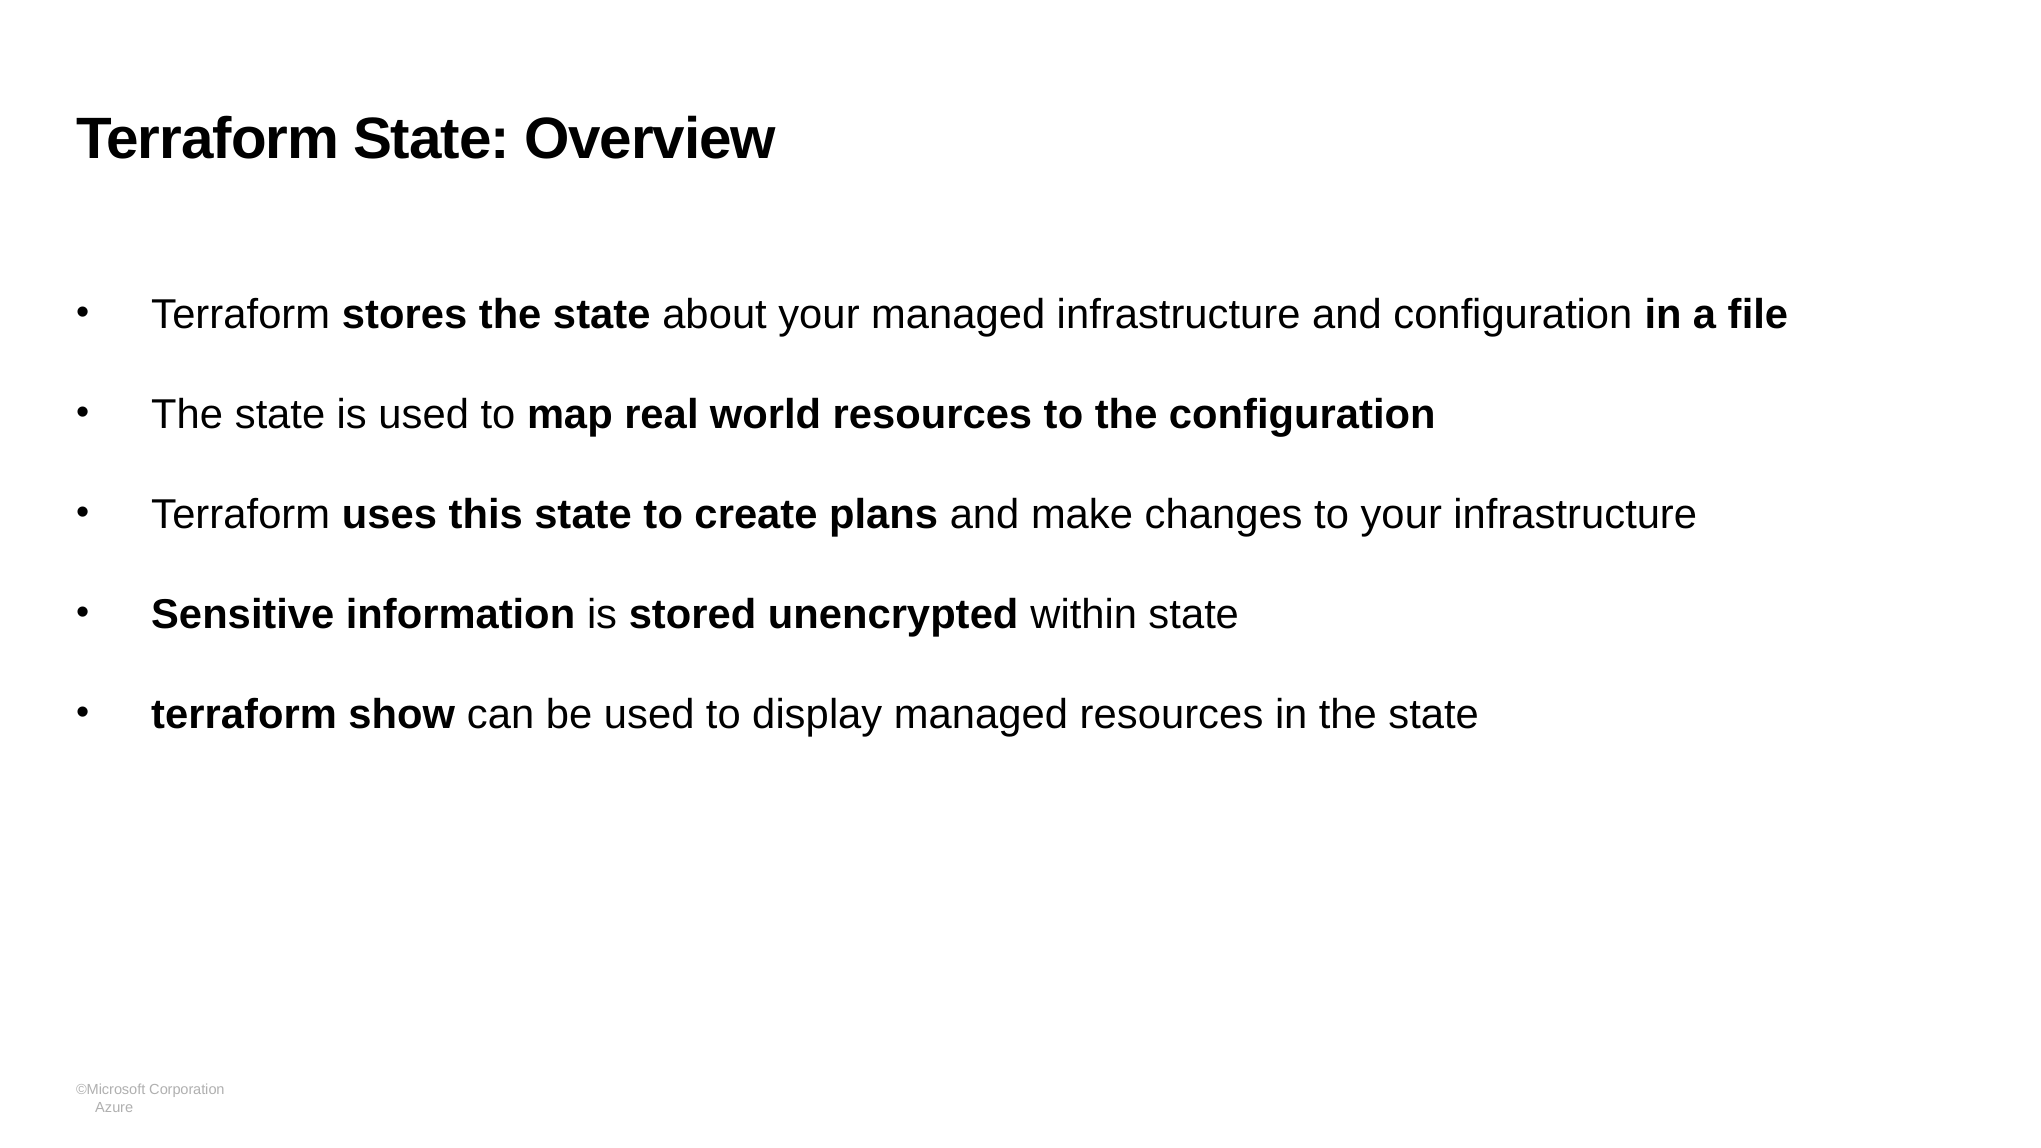

# Terraform State: Overview
Terraform stores the state about your managed infrastructure and configuration in a file

The state is used to map real world resources to the configuration

Terraform uses this state to create plans and make changes to your infrastructure

Sensitive information is stored unencrypted within state

terraform show can be used to display managed resources in the state